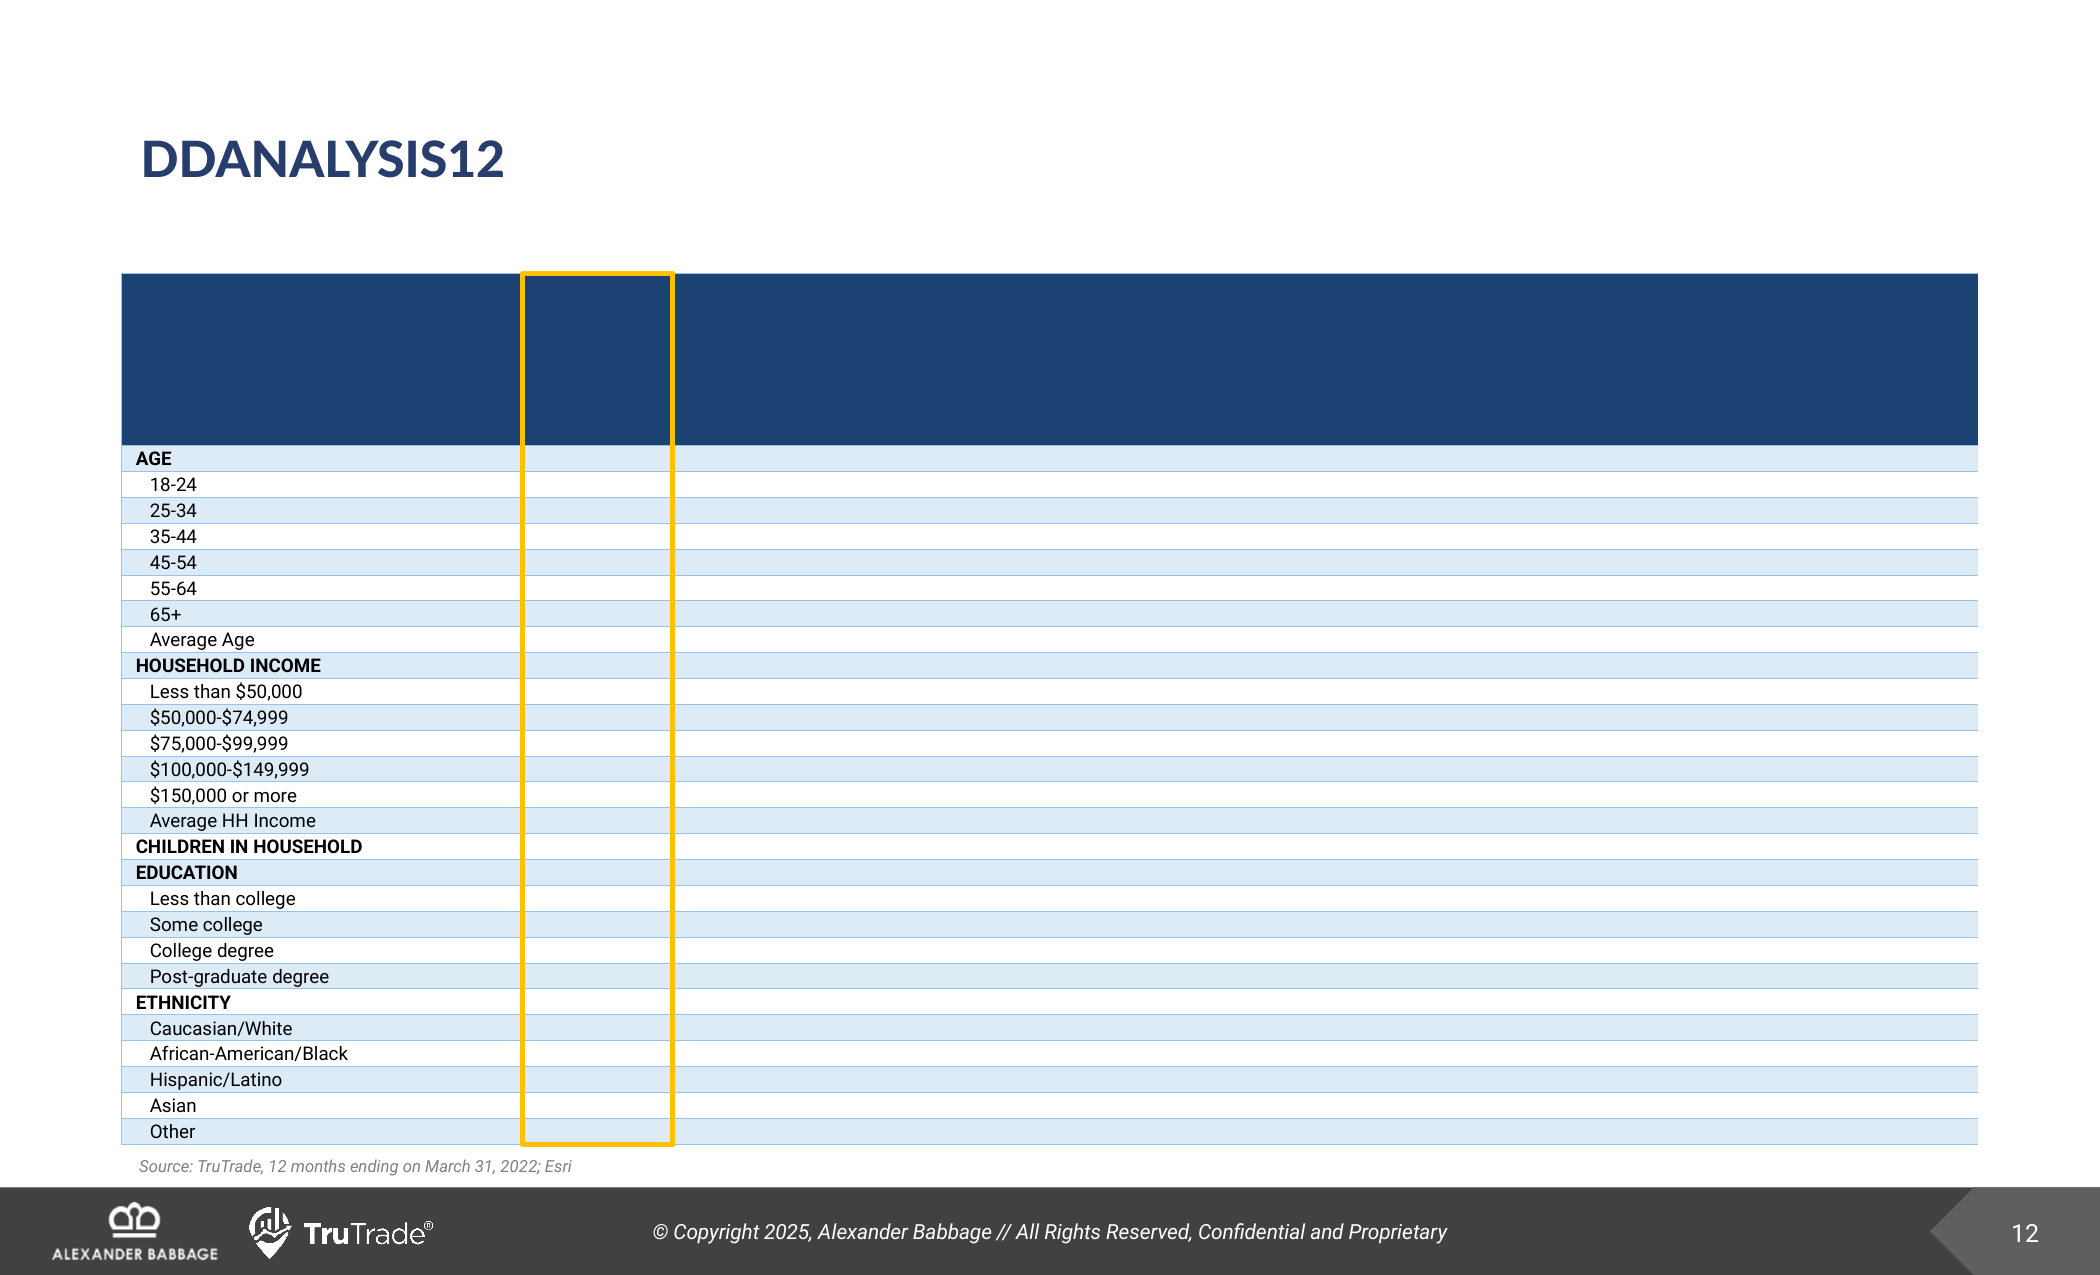

# DDANALYSIS12
|  |  |  |  |  |  |  |  |  |  |  |  |
| --- | --- | --- | --- | --- | --- | --- | --- | --- | --- | --- | --- |
| AGE |  |  |  |  |  |  |  |  |  |  |  |
| 18-24 |  |  |  |  |  |  |  |  |  |  |  |
| 25-34 |  |  |  |  |  |  |  |  |  |  |  |
| 35-44 |  |  |  |  |  |  |  |  |  |  |  |
| 45-54 |  |  |  |  |  |  |  |  |  |  |  |
| 55-64 |  |  |  |  |  |  |  |  |  |  |  |
| 65+ |  |  |  |  |  |  |  |  |  |  |  |
| Average Age |  |  |  |  |  |  |  |  |  |  |  |
| HOUSEHOLD INCOME |  |  |  |  |  |  |  |  |  |  |  |
| Less than $50,000 |  |  |  |  |  |  |  |  |  |  |  |
| $50,000-$74,999 |  |  |  |  |  |  |  |  |  |  |  |
| $75,000-$99,999 |  |  |  |  |  |  |  |  |  |  |  |
| $100,000-$149,999 |  |  |  |  |  |  |  |  |  |  |  |
| $150,000 or more |  |  |  |  |  |  |  |  |  |  |  |
| Average HH Income |  |  |  |  |  |  |  |  |  |  |  |
| CHILDREN IN HOUSEHOLD |  |  |  |  |  |  |  |  |  |  |  |
| EDUCATION |  |  |  |  |  |  |  |  |  |  |  |
| Less than college |  |  |  |  |  |  |  |  |  |  |  |
| Some college |  |  |  |  |  |  |  |  |  |  |  |
| College degree |  |  |  |  |  |  |  |  |  |  |  |
| Post-graduate degree |  |  |  |  |  |  |  |  |  |  |  |
| ETHNICITY |  |  |  |  |  |  |  |  |  |  |  |
| Caucasian/White |  |  |  |  |  |  |  |  |  |  |  |
| African-American/Black |  |  |  |  |  |  |  |  |  |  |  |
| Hispanic/Latino |  |  |  |  |  |  |  |  |  |  |  |
| Asian |  |  |  |  |  |  |  |  |  |  |  |
| Other |  |  |  |  |  |  |  |  |  |  |  |

Source: TruTrade, 12 months ending on March 31, 2022; Esri
12